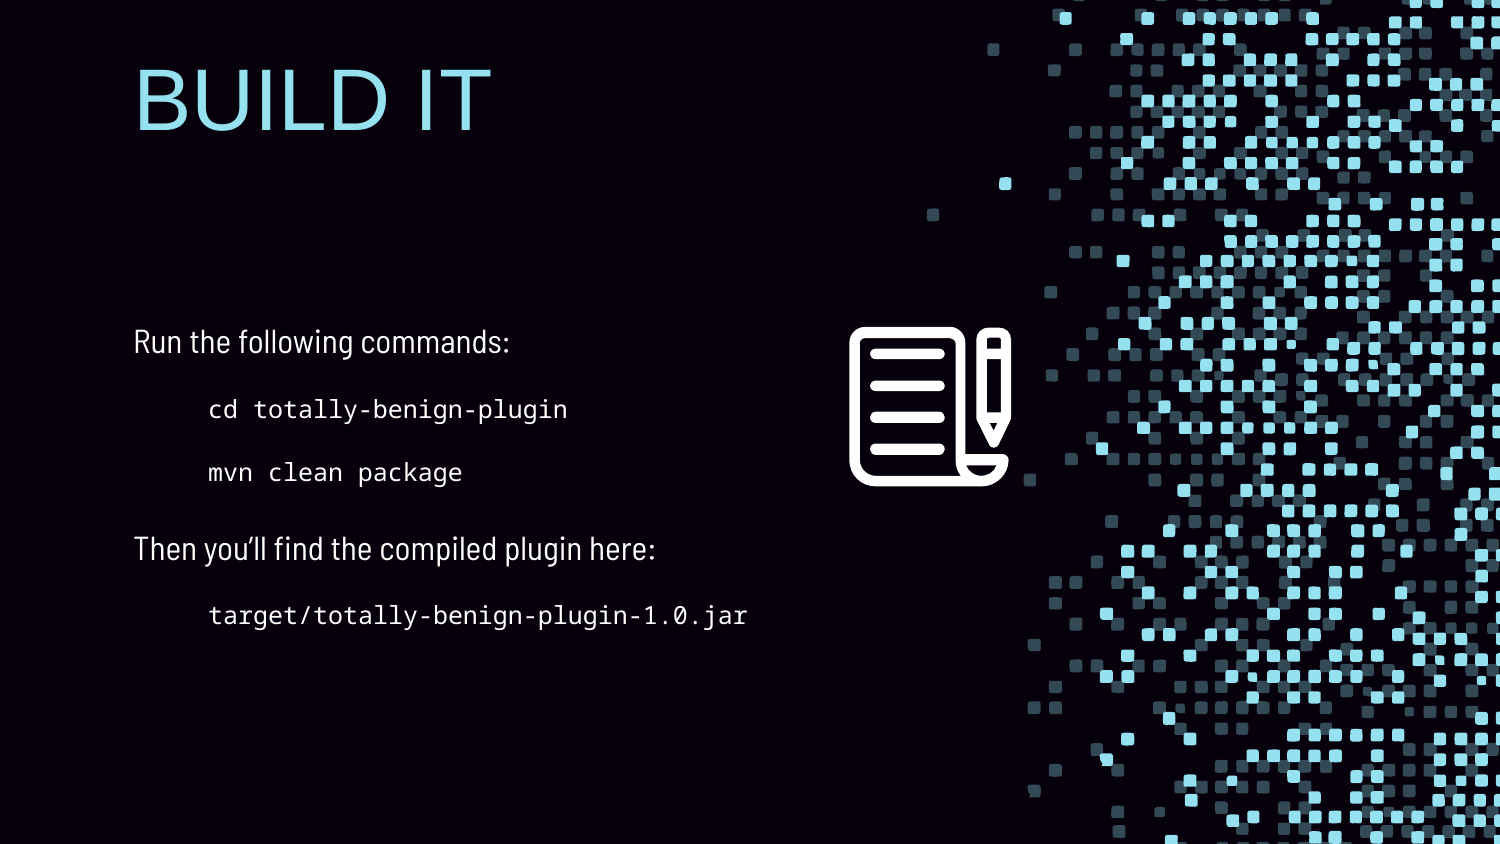

# BUILD IT
Run the following commands:
cd totally-benign-plugin
mvn clean package

Then you’ll find the compiled plugin here:
target/totally-benign-plugin-1.0.jar